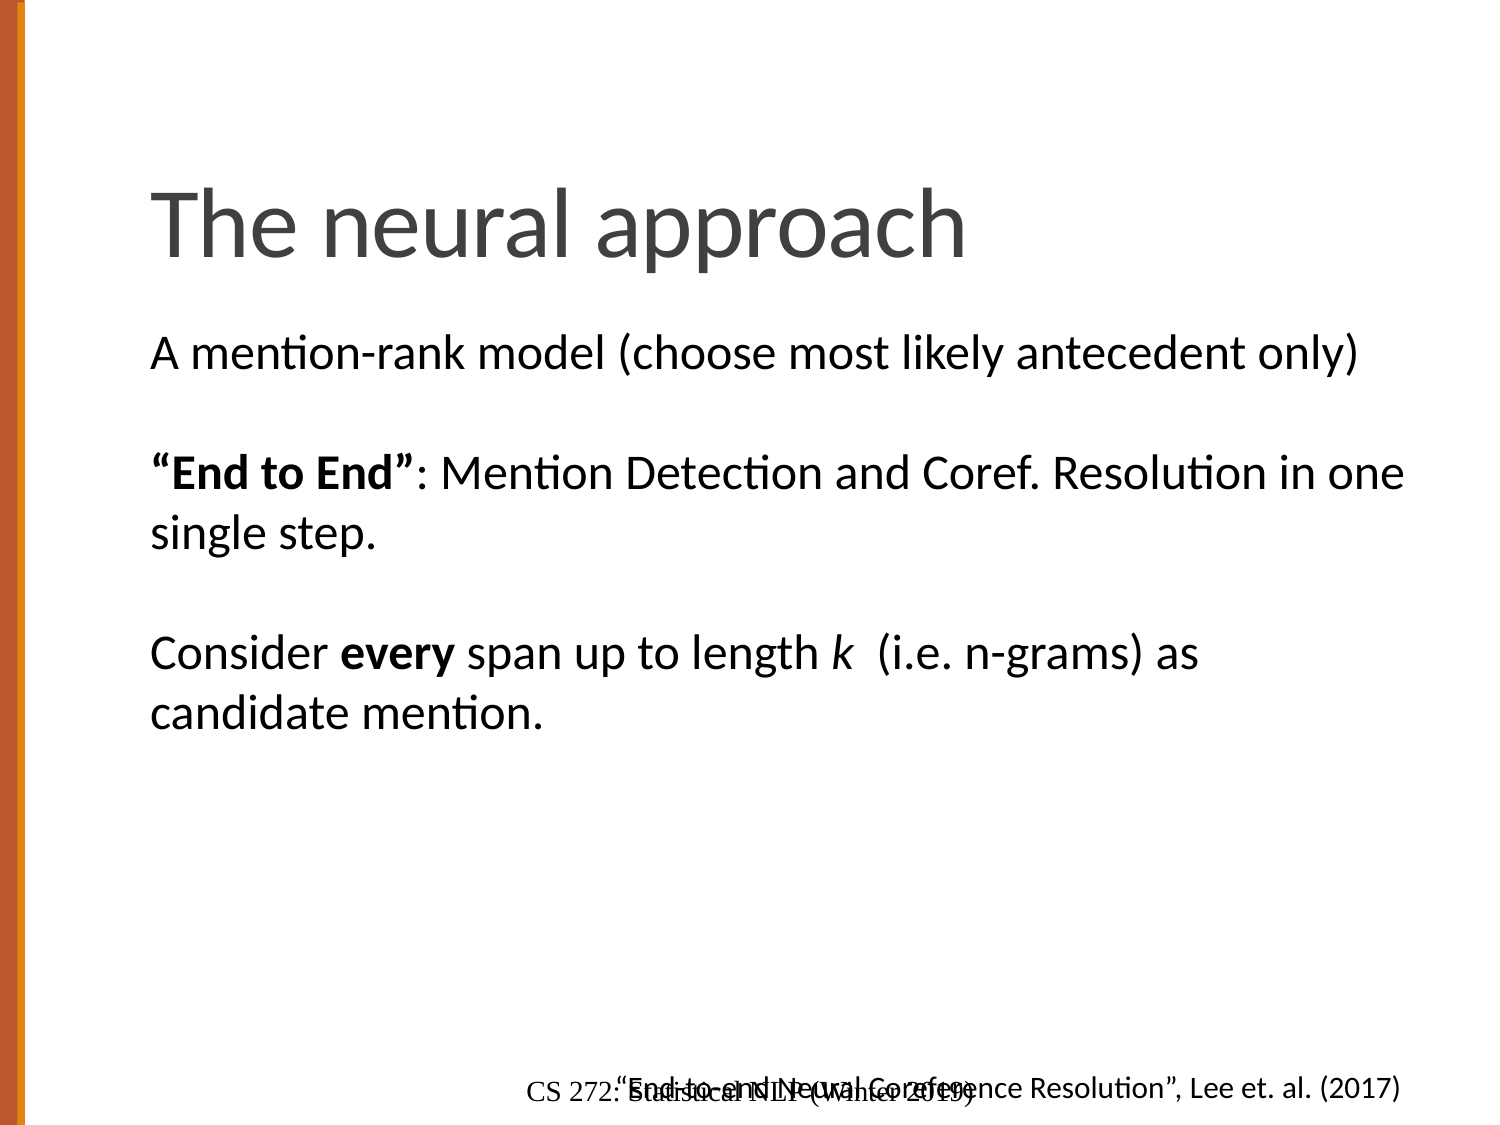

# The neural approach
A mention-rank model (choose most likely antecedent only)

“End to End”: Mention Detection and Coref. Resolution in one single step.

Consider every span up to length k  (i.e. n-grams) as candidate mention.

CS 272: Statistical NLP (Winter 2019)
“End-to-end Neural Coreference Resolution”, Lee et. al. (2017)
23